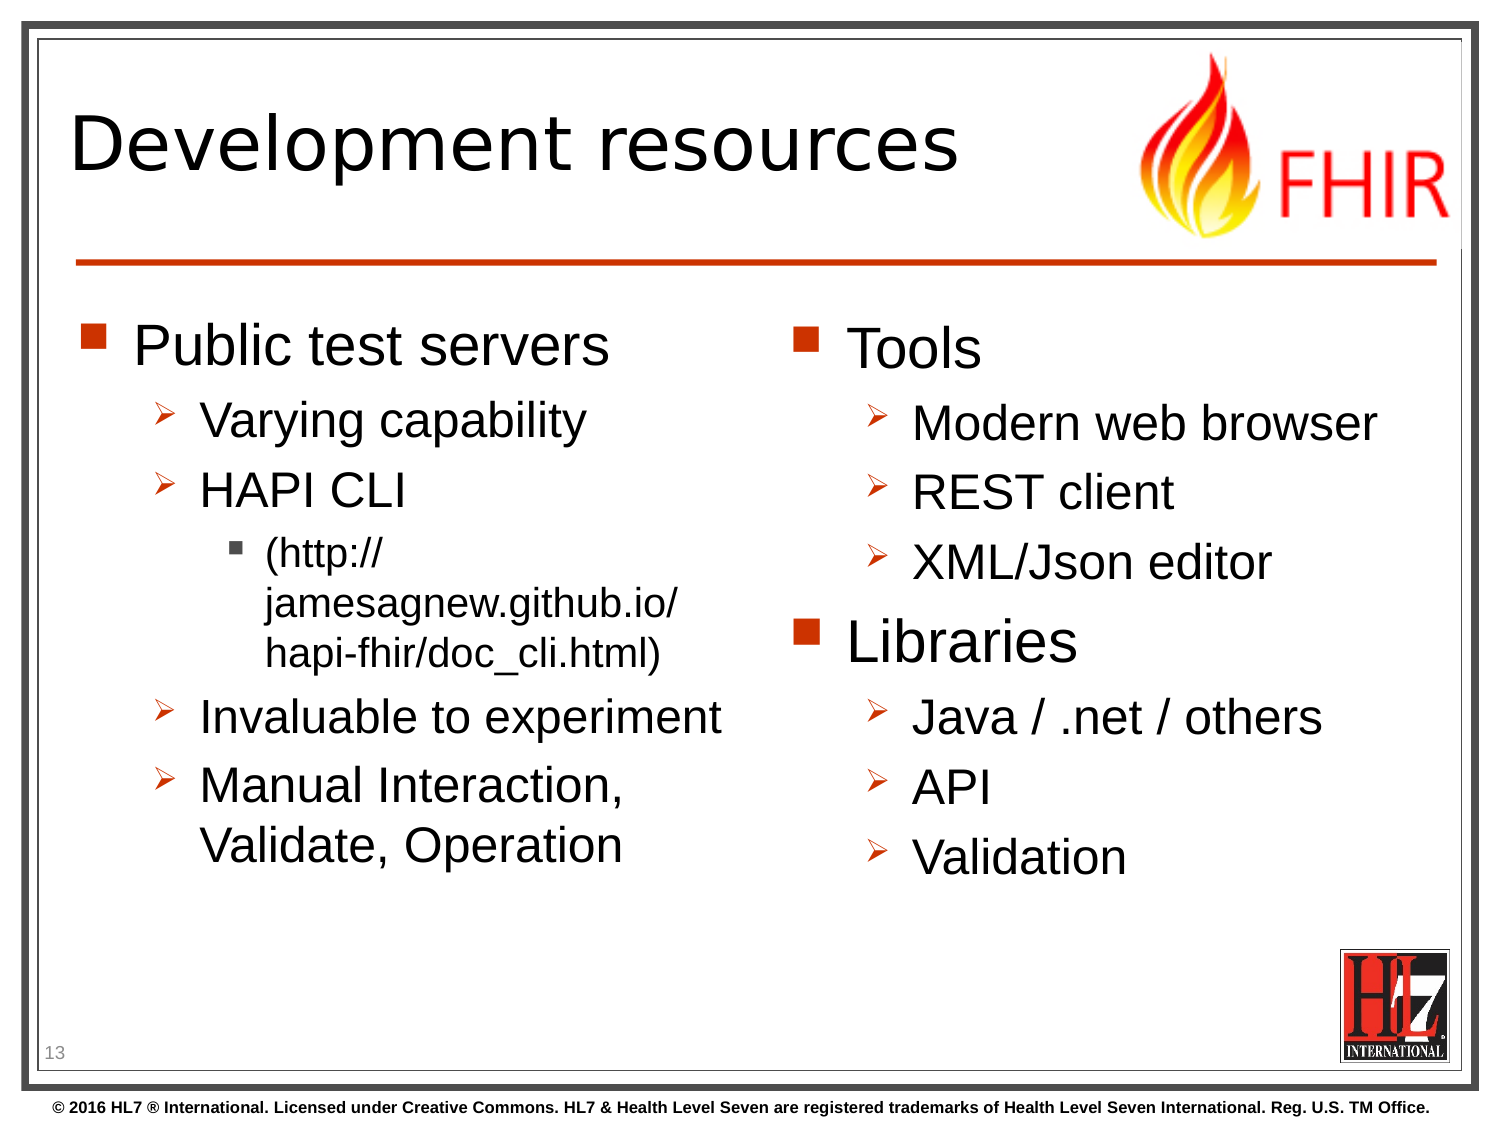

# Development resources
Public test servers
Varying capability
HAPI CLI
(http://jamesagnew.github.io/hapi-fhir/doc_cli.html)
Invaluable to experiment
Manual Interaction, Validate, Operation
Tools
Modern web browser
REST client
XML/Json editor
Libraries
Java / .net / others
API
Validation
13